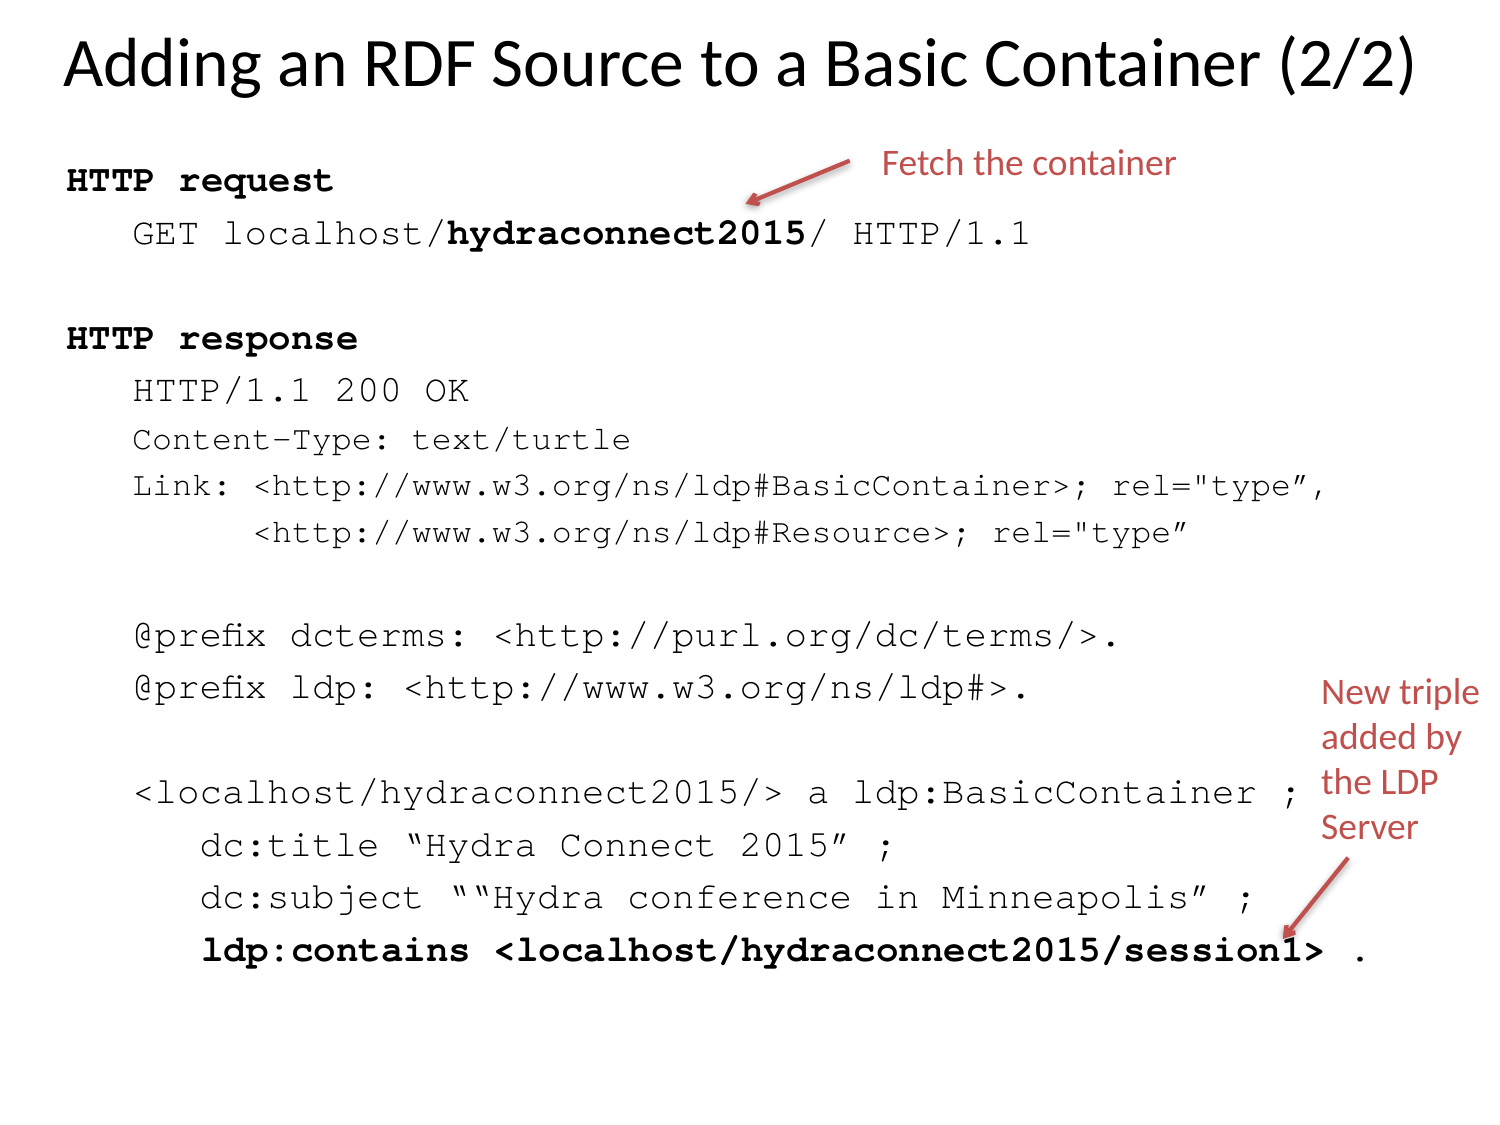

Adding an RDF Source to a Basic Container (2/2)
Fetch the container
HTTP request
GET localhost/hydraconnect2015/ HTTP/1.1

HTTP response
HTTP/1.1 200 OK
Content-Type: text/turtle
Link: <http://www.w3.org/ns/ldp#BasicContainer>; rel="type”,
      <http://www.w3.org/ns/ldp#Resource>; rel="type”

@prefix dcterms: <http://purl.org/dc/terms/>.
@prefix ldp: <http://www.w3.org/ns/ldp#>.

<localhost/hydraconnect2015/> a ldp:BasicContainer ;
   dc:title “Hydra Connect 2015” ;
   dc:subject ““Hydra conference in Minneapolis” ;
      ldp:contains <localhost/hydraconnect2015/session1> .

New triple added by the LDP Server